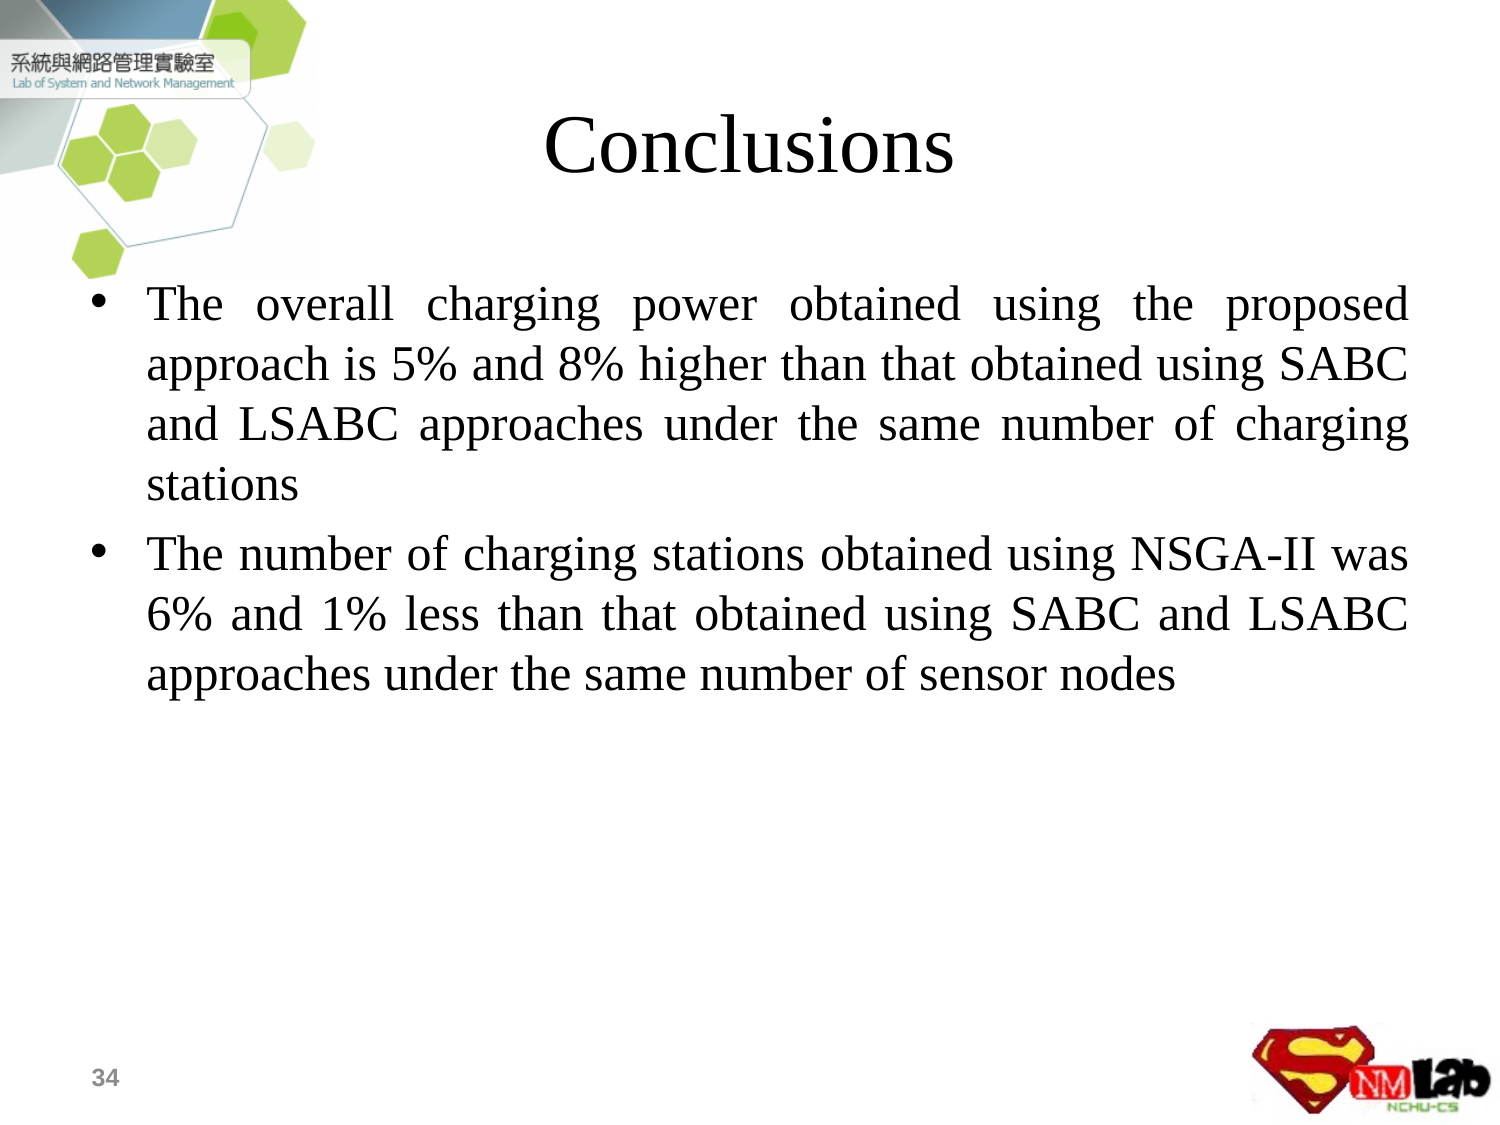

# Conclusions
The overall charging power obtained using the proposed approach is 5% and 8% higher than that obtained using SABC and LSABC approaches under the same number of charging stations
The number of charging stations obtained using NSGA-II was 6% and 1% less than that obtained using SABC and LSABC approaches under the same number of sensor nodes
34